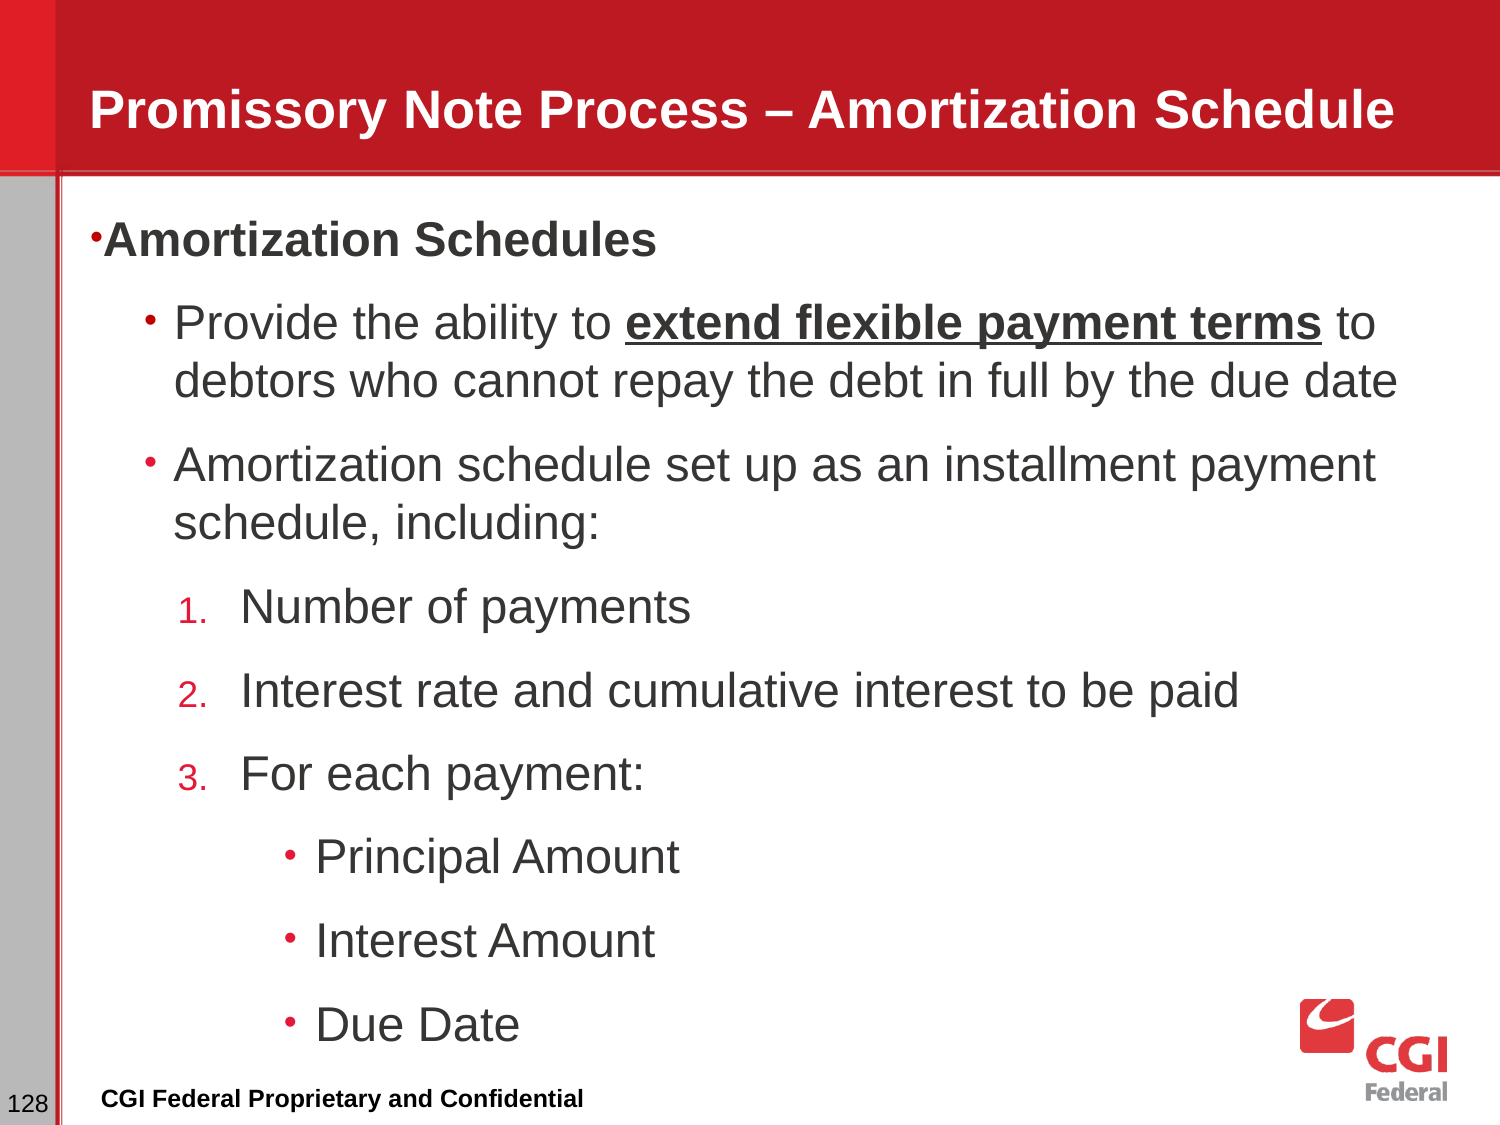

# Promissory Note Process – Amortization Schedule
Amortization Schedules
Provide the ability to extend flexible payment terms to debtors who cannot repay the debt in full by the due date
Amortization schedule set up as an installment payment schedule, including:
Number of payments
Interest rate and cumulative interest to be paid
For each payment:
Principal Amount
Interest Amount
Due Date

128
CGI Federal Proprietary and Confidential